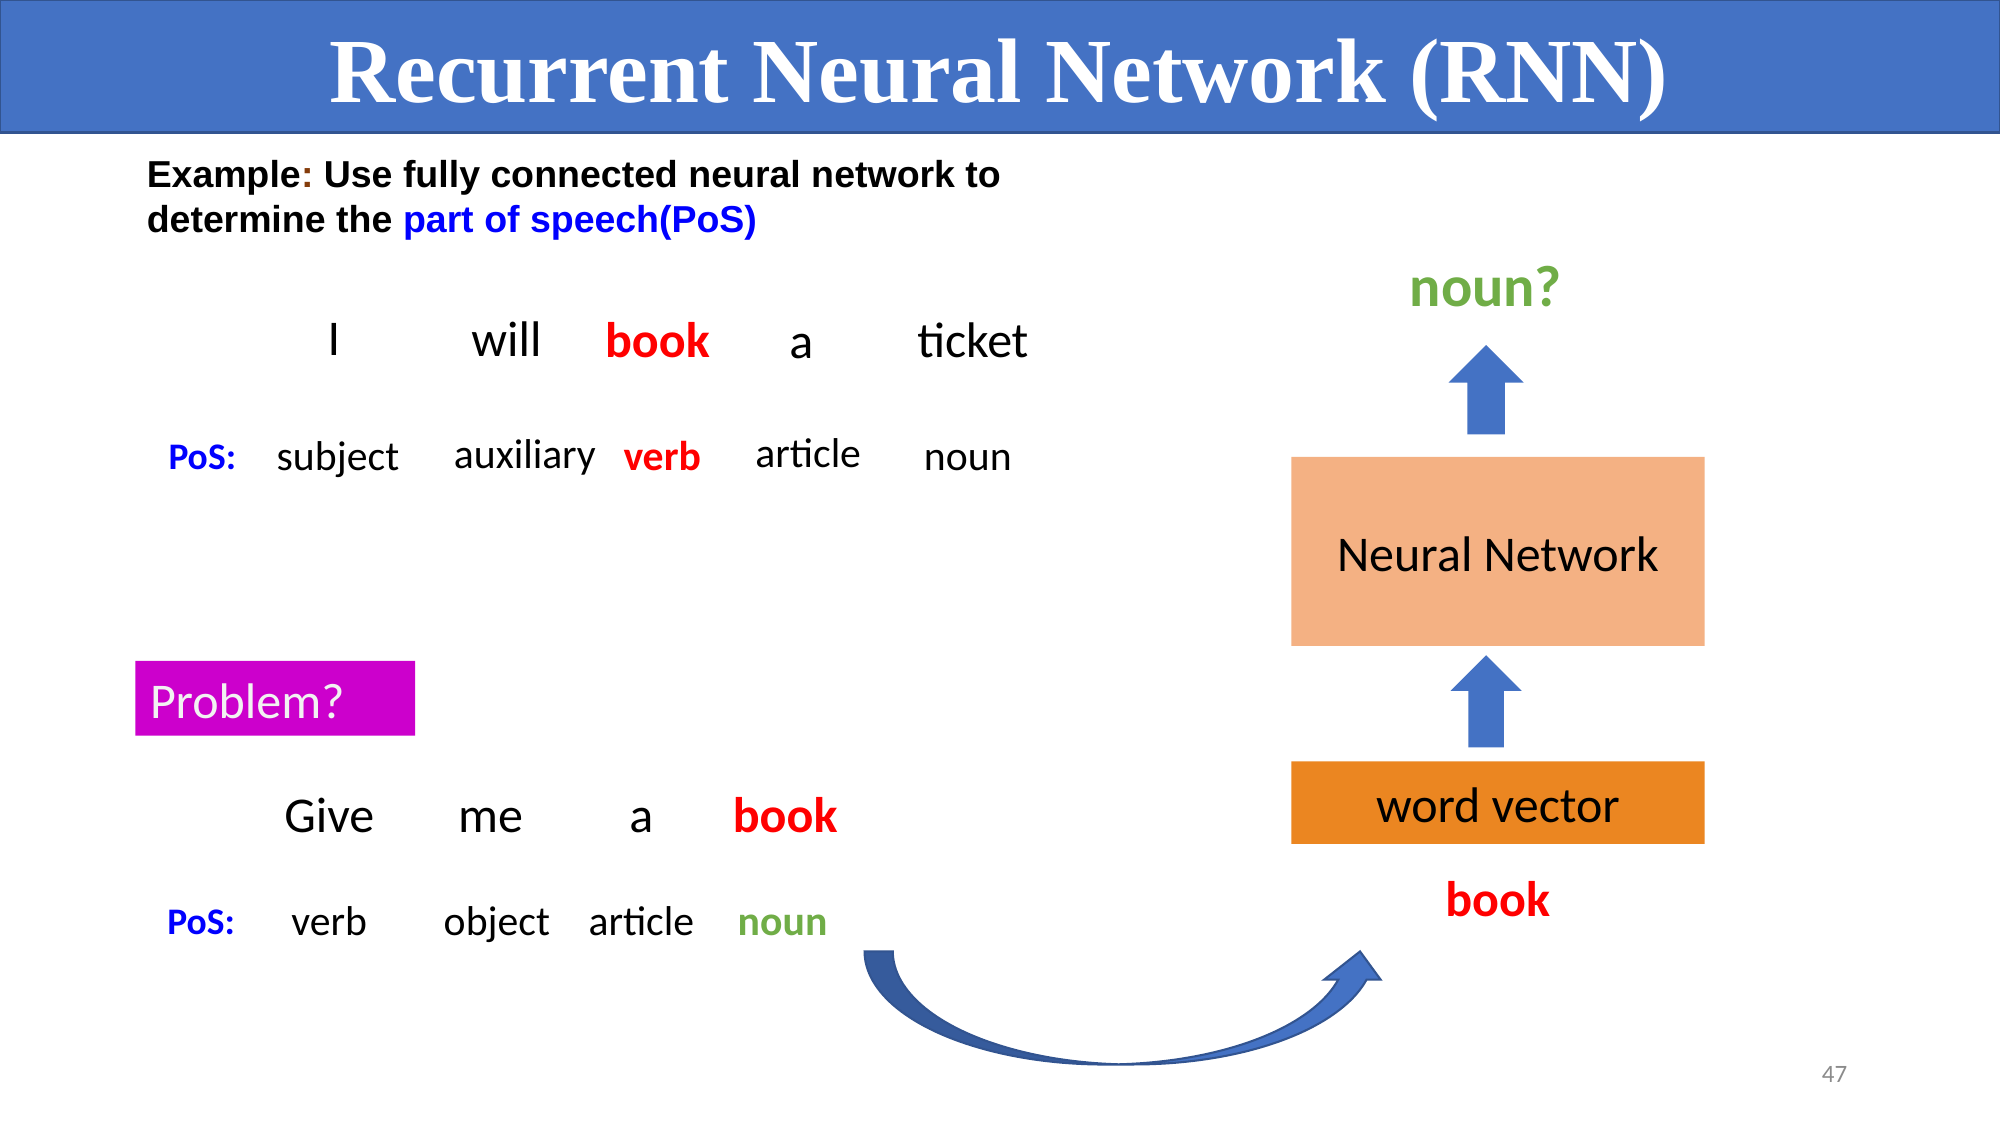

Recurrent Neural Network (RNN)
Example: Use fully connected neural network to determine the part of speech(PoS)
noun?
I
will
ticket
book
a

article
auxiliary
subject
verb
noun
PoS:
Neural Network

Problem?
word vector
Give
me
a
book
book
object
article
noun
verb
PoS:

47